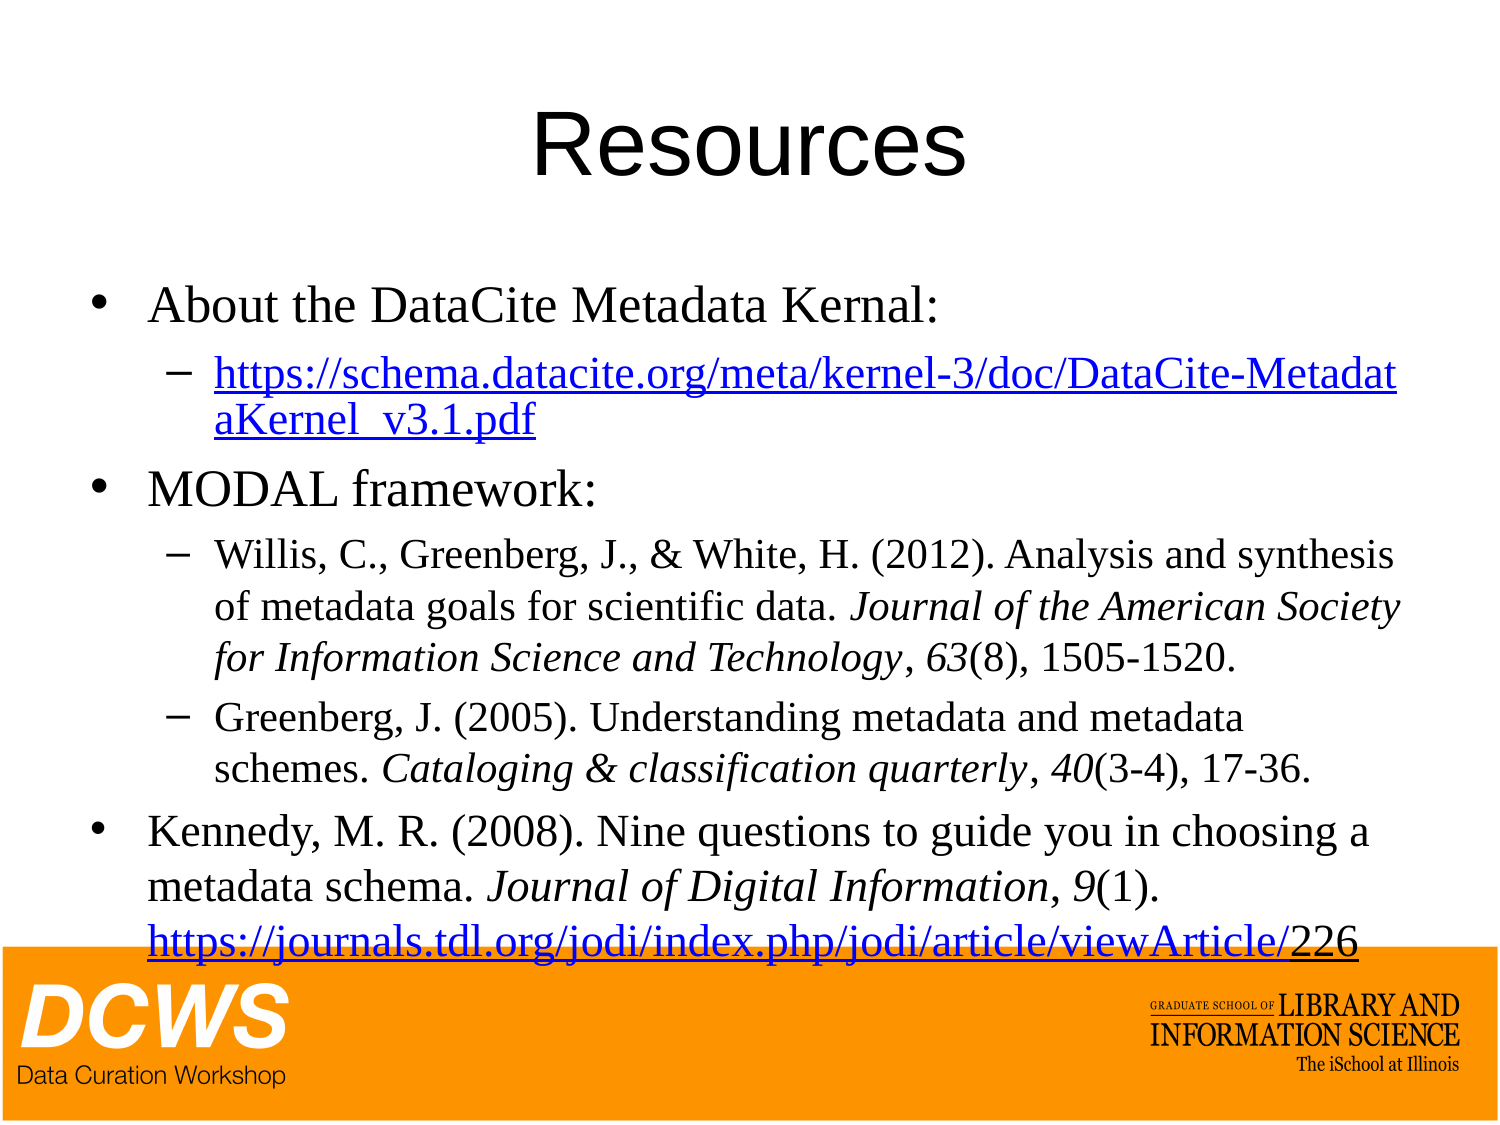

# Resources
About the DataCite Metadata Kernal:
https://schema.datacite.org/meta/kernel-3/doc/DataCite-MetadataKernel_v3.1.pdf
MODAL framework:
Willis, C., Greenberg, J., & White, H. (2012). Analysis and synthesis of metadata goals for scientific data. Journal of the American Society for Information Science and Technology, 63(8), 1505-1520.
Greenberg, J. (2005). Understanding metadata and metadata schemes. Cataloging & classification quarterly, 40(3-4), 17-36.
Kennedy, M. R. (2008). Nine questions to guide you in choosing a metadata schema. Journal of Digital Information, 9(1). https://journals.tdl.org/jodi/index.php/jodi/article/viewArticle/226